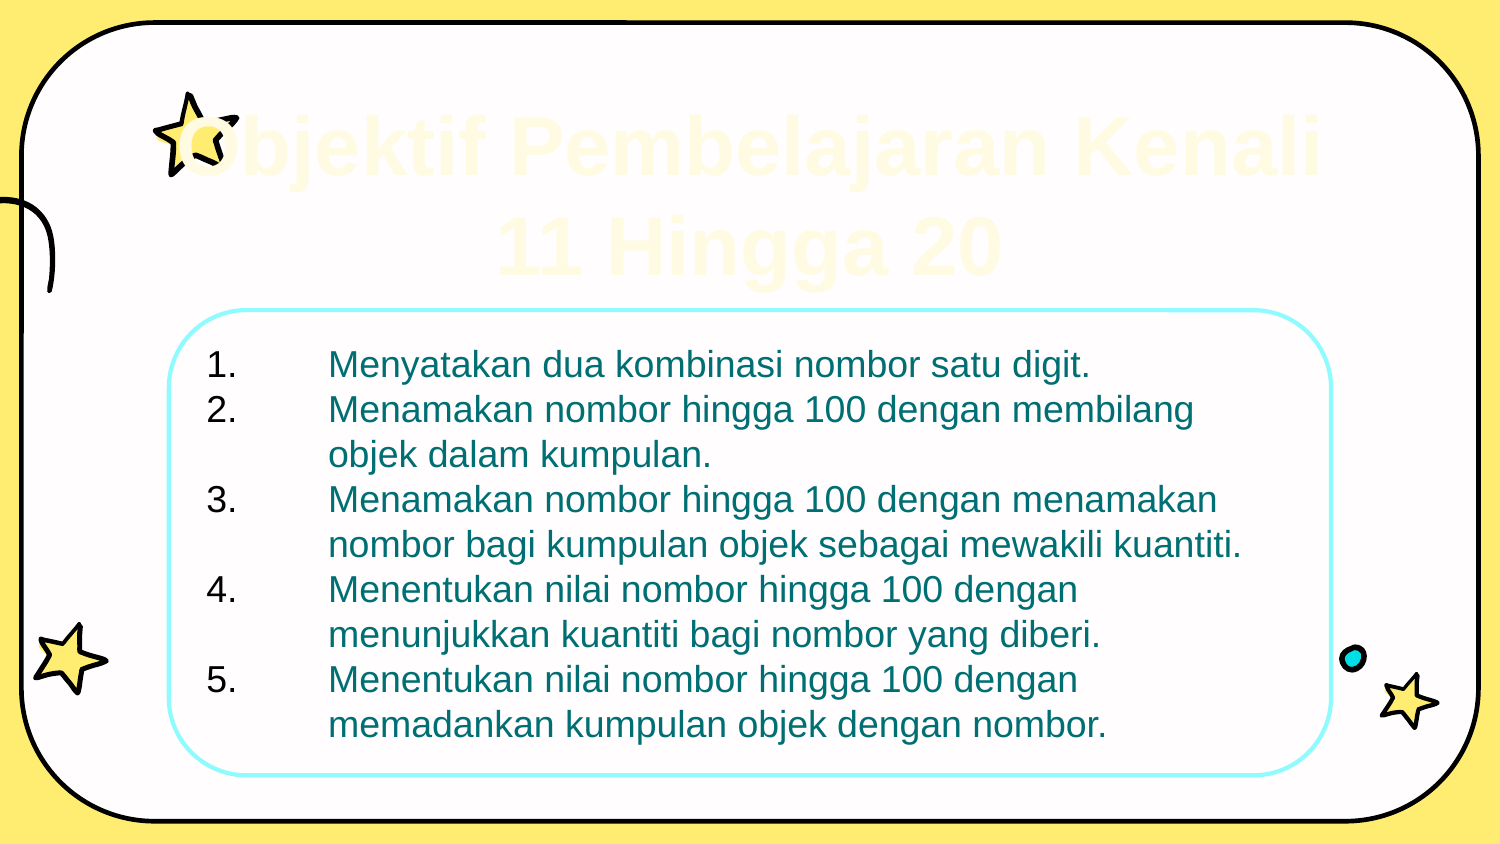

# Objektif Pembelajaran Kenali 11 Hingga 20

Menyatakan dua kombinasi nombor satu digit.
Menamakan nombor hingga 100 dengan membilang objek dalam kumpulan.
Menamakan nombor hingga 100 dengan menamakan nombor bagi kumpulan objek sebagai mewakili kuantiti.
Menentukan nilai nombor hingga 100 dengan menunjukkan kuantiti bagi nombor yang diberi.
Menentukan nilai nombor hingga 100 dengan memadankan kumpulan objek dengan nombor.